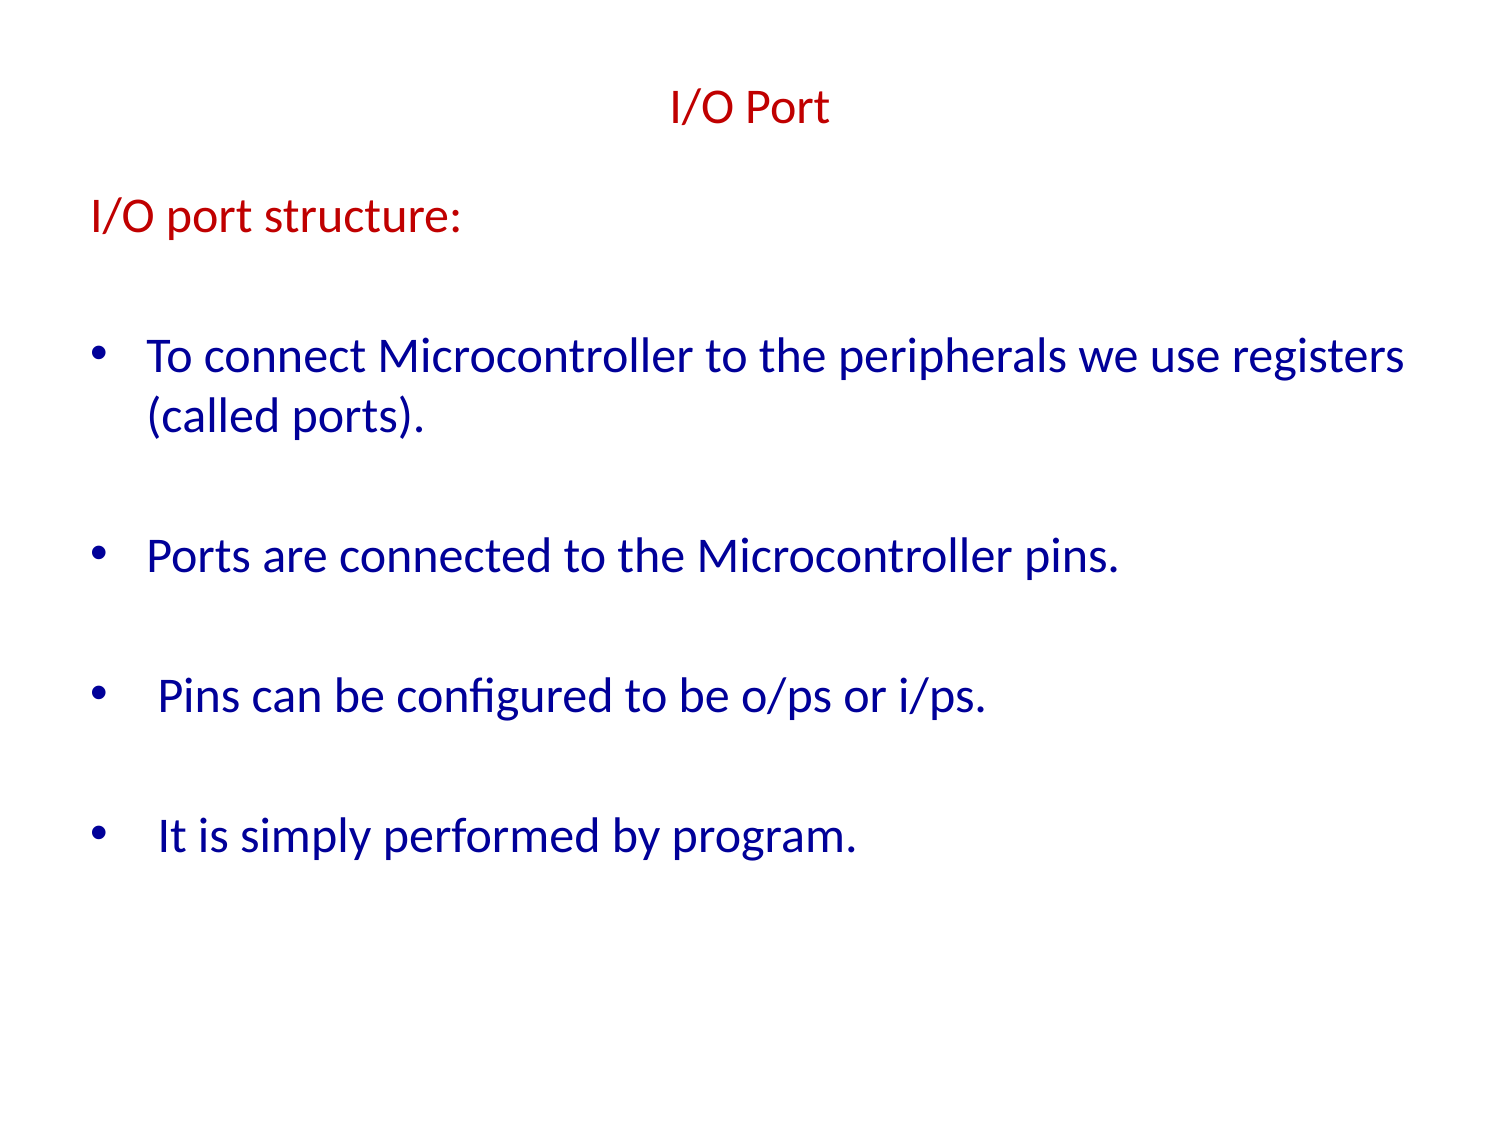

# I/O Port
I/O port structure:

To connect Microcontroller to the peripherals we use registers (called ports).

Ports are connected to the Microcontroller pins.

 Pins can be configured to be o/ps or i/ps.

 It is simply performed by program.